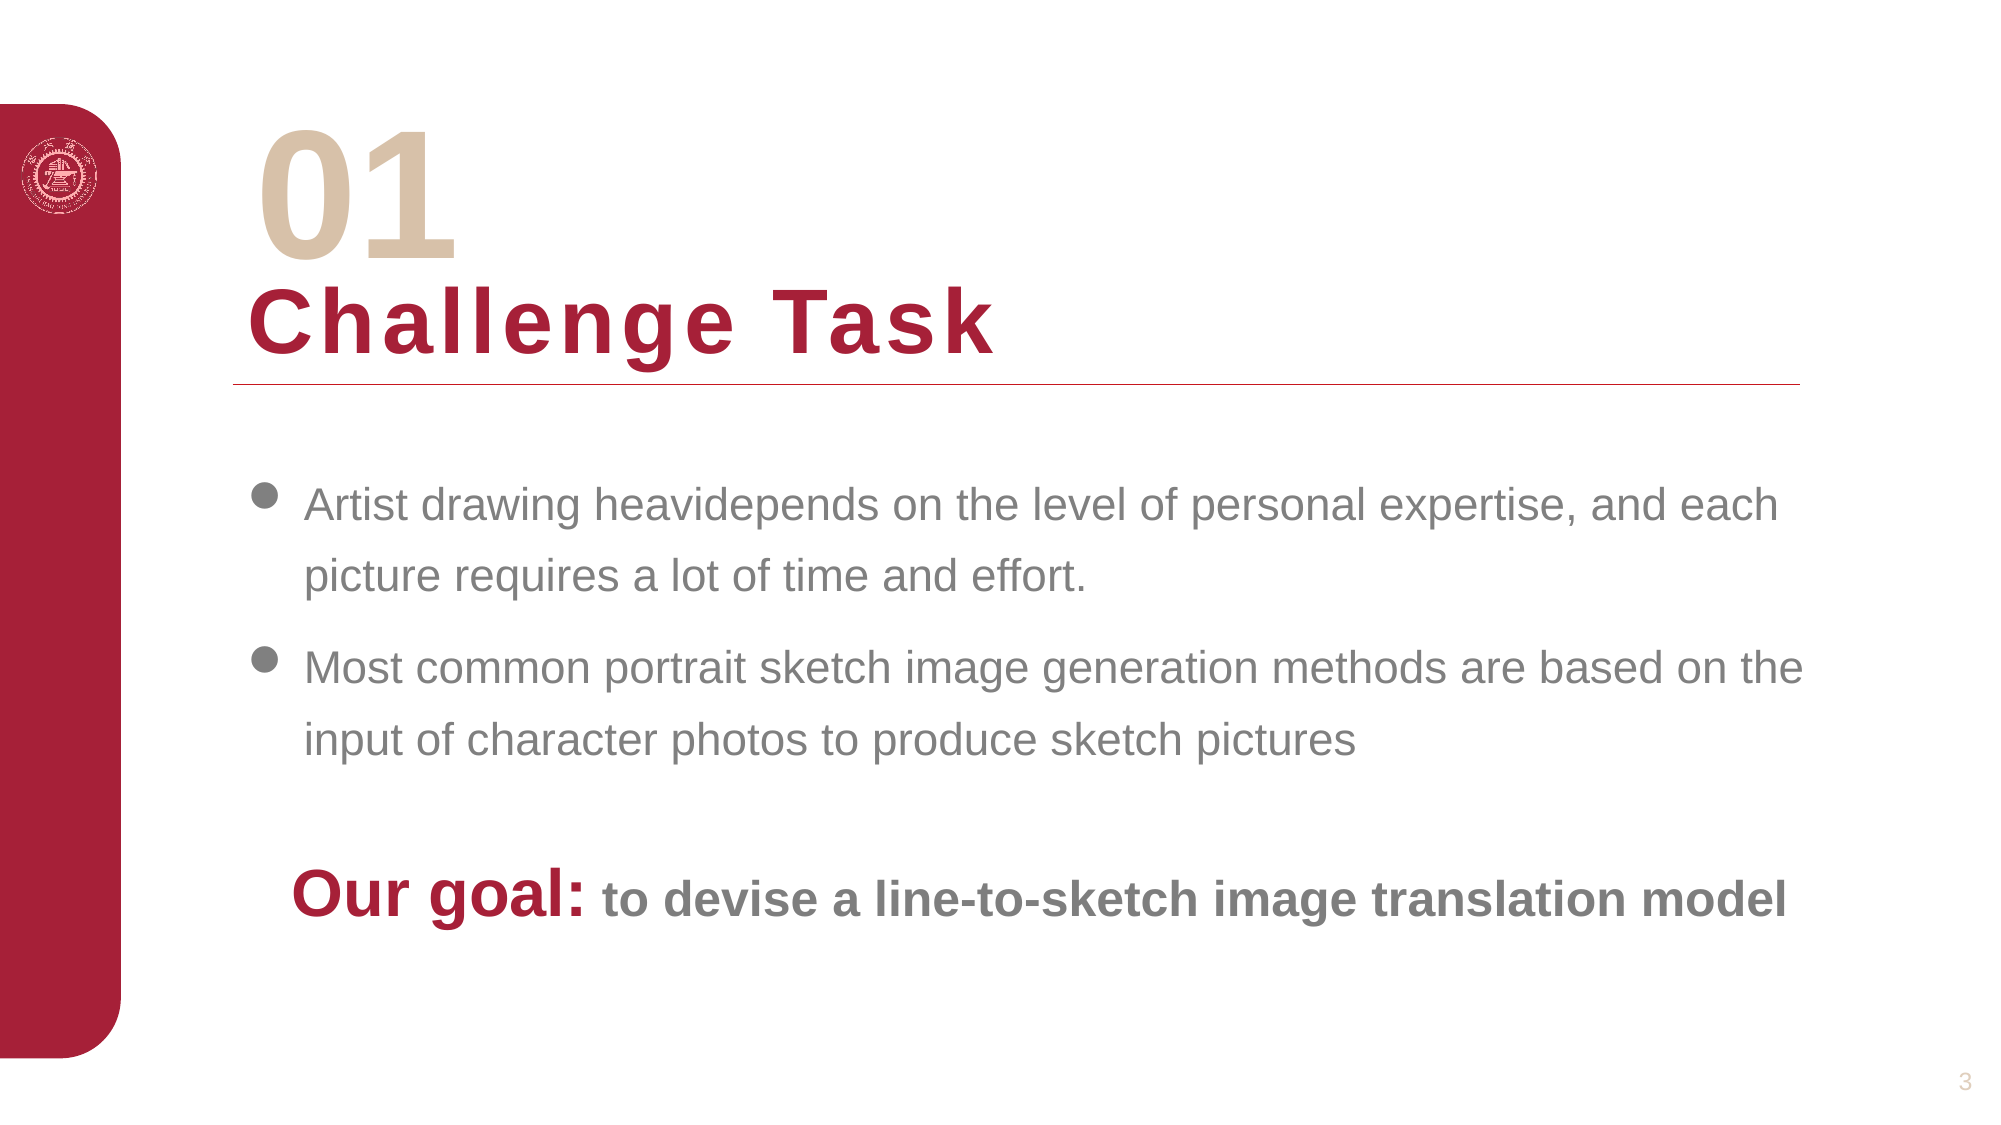

01
# Challenge Task
Artist drawing heavidepends on the level of personal expertise, and each picture requires a lot of time and effort.
Most common portrait sketch image generation methods are based on the input of character photos to produce sketch pictures

Our goal: to devise a line-to-sketch image translation model
3